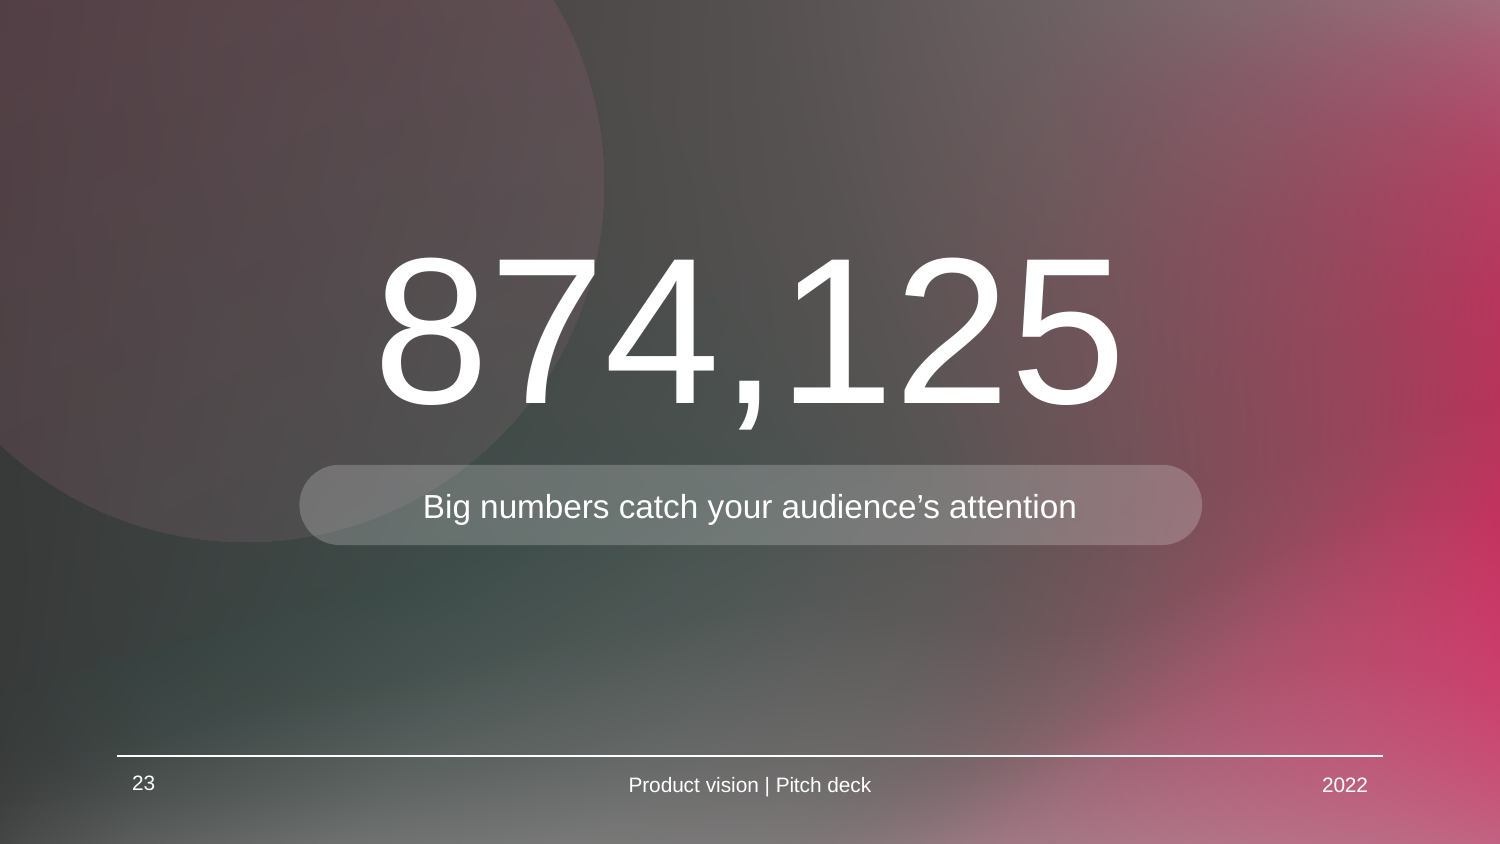

# 874,125

Big numbers catch your audience’s attention
23
Product vision | Pitch deck
2022